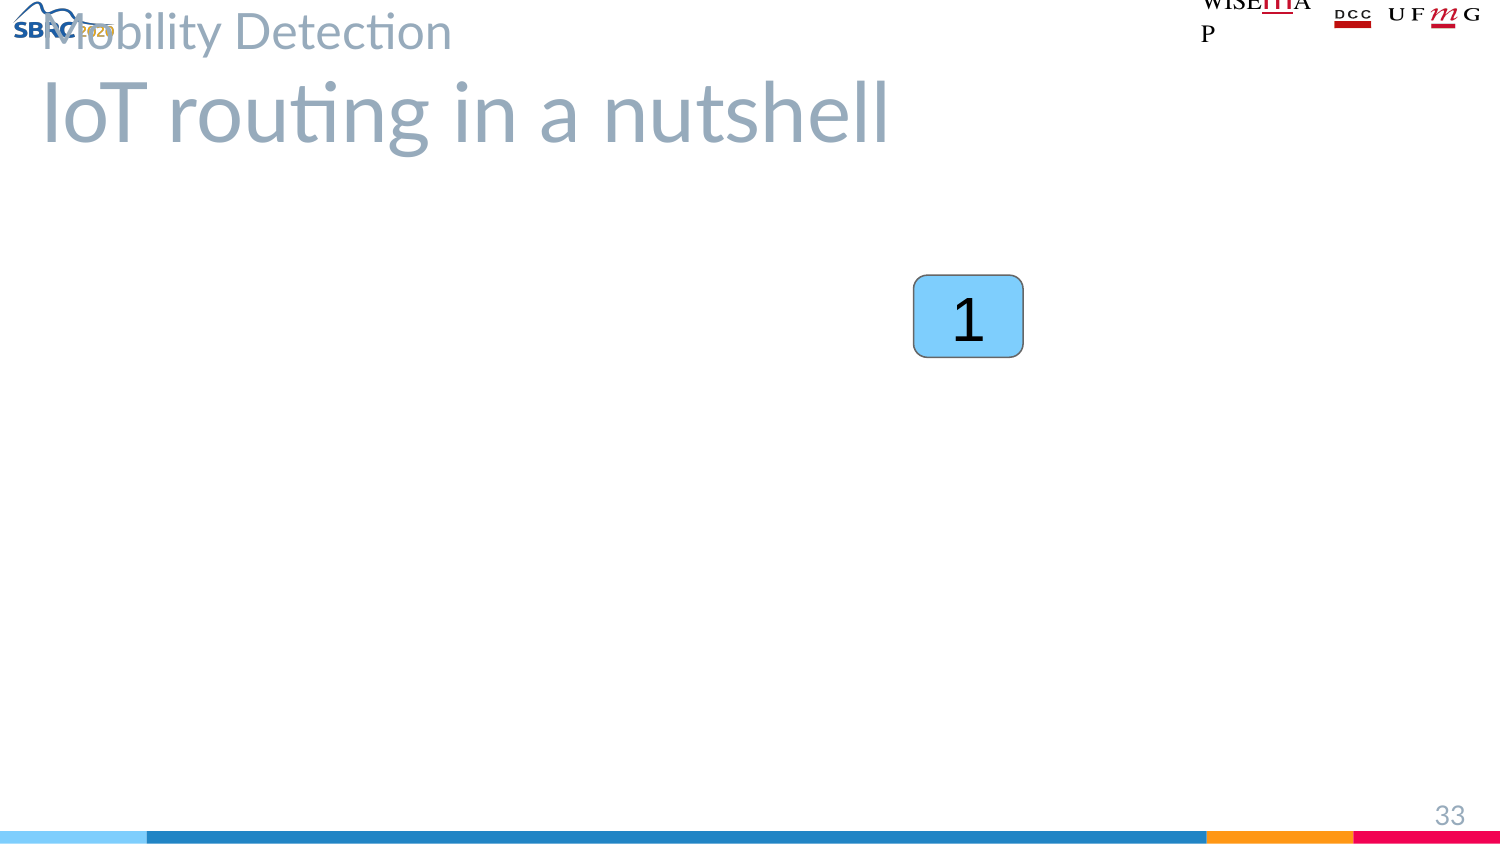

# Mobility Detection
IoT routing in a nutshell
1
33